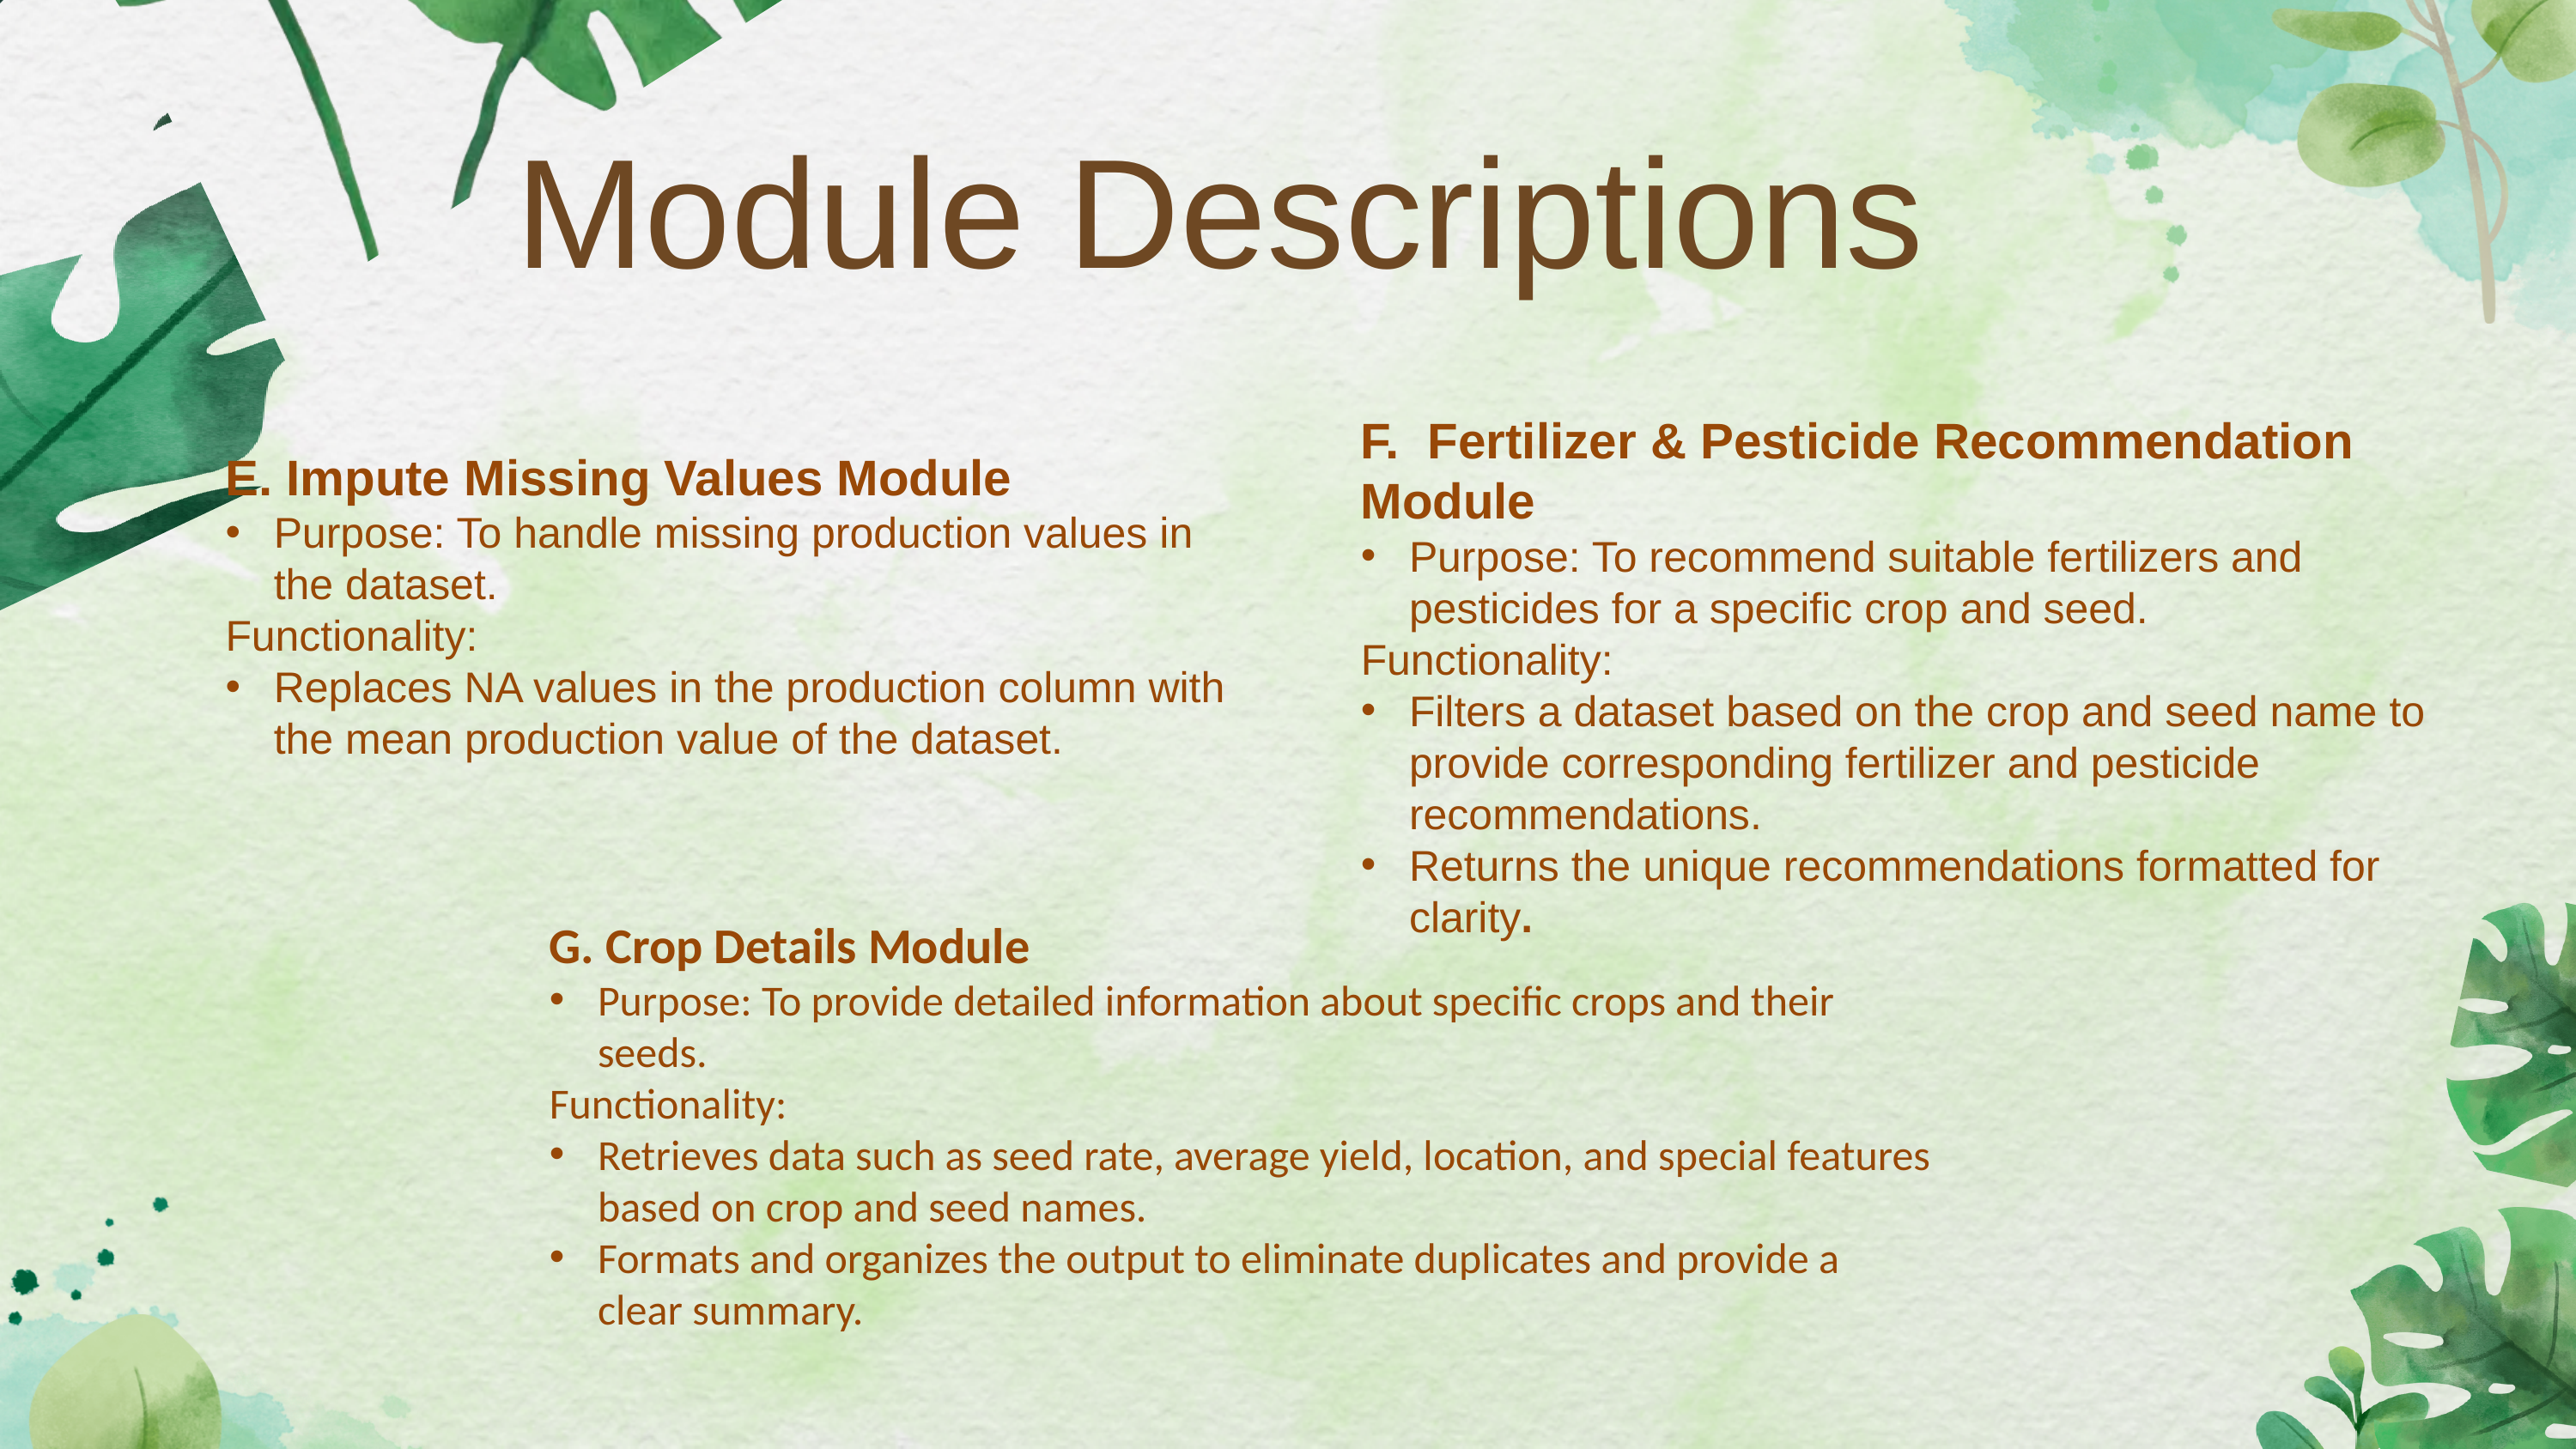

Module Descriptions

F.  Fertilizer & Pesticide Recommendation Module
Purpose: To recommend suitable fertilizers and pesticides for a specific crop and seed.
Functionality:
Filters a dataset based on the crop and seed name to provide corresponding fertilizer and pesticide recommendations.
Returns the unique recommendations formatted for clarity.
E. Impute Missing Values Module
Purpose: To handle missing production values in the dataset.
Functionality:
Replaces NA values in the production column with the mean production value of the dataset.
G. Crop Details Module
Purpose: To provide detailed information about specific crops and their seeds.
Functionality:
Retrieves data such as seed rate, average yield, location, and special features based on crop and seed names.
Formats and organizes the output to eliminate duplicates and provide a clear summary.